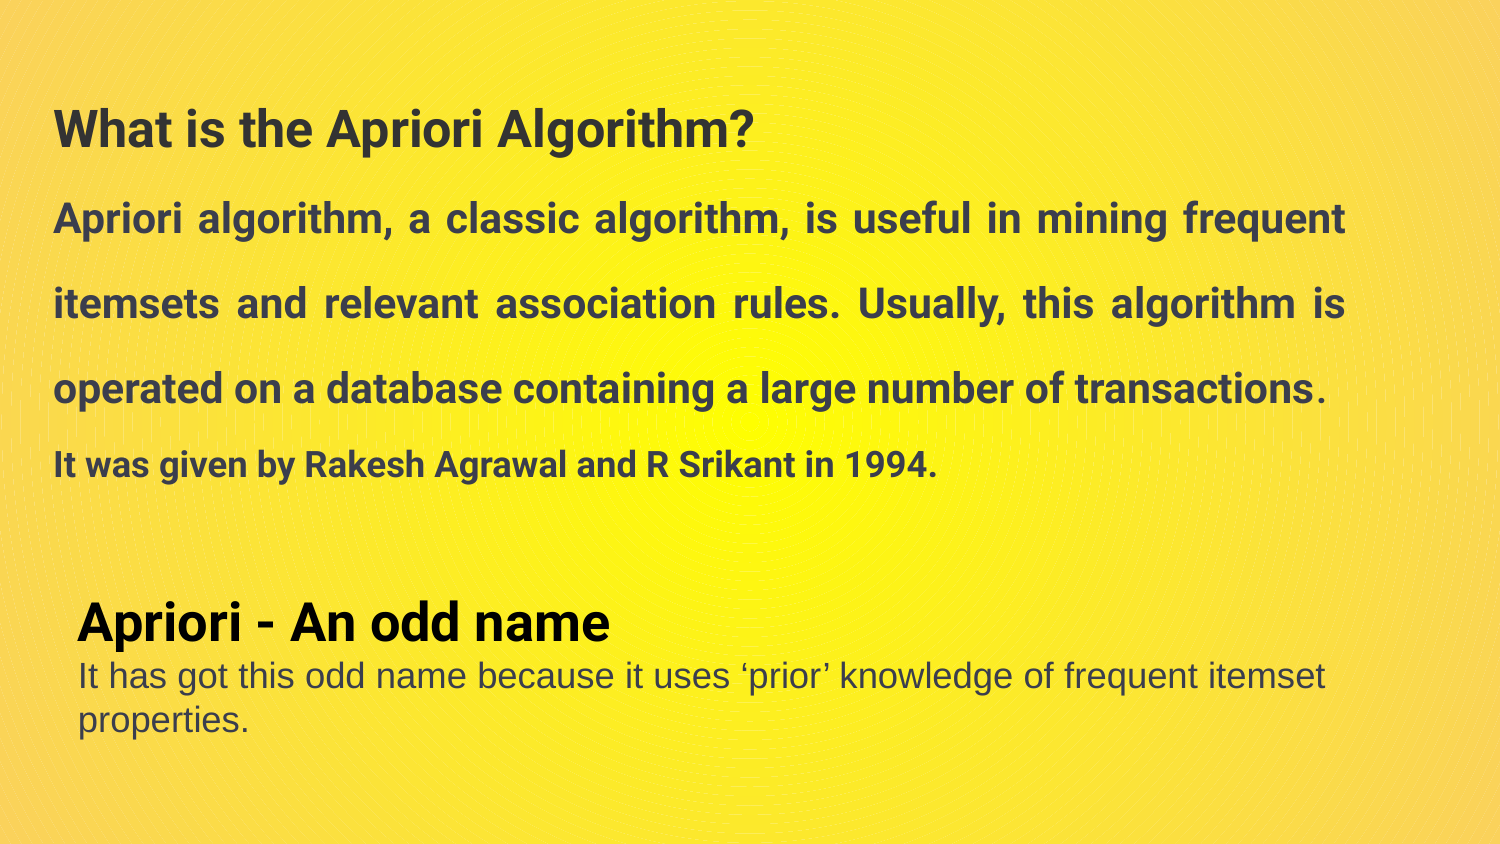

What is the Apriori Algorithm?
Apriori algorithm, a classic algorithm, is useful in mining frequent itemsets and relevant association rules. Usually, this algorithm is operated on a database containing a large number of transactions.
It was given by Rakesh Agrawal and R Srikant in 1994.

Apriori - An odd name
It has got this odd name because it uses ‘prior’ knowledge of frequent itemset properties.